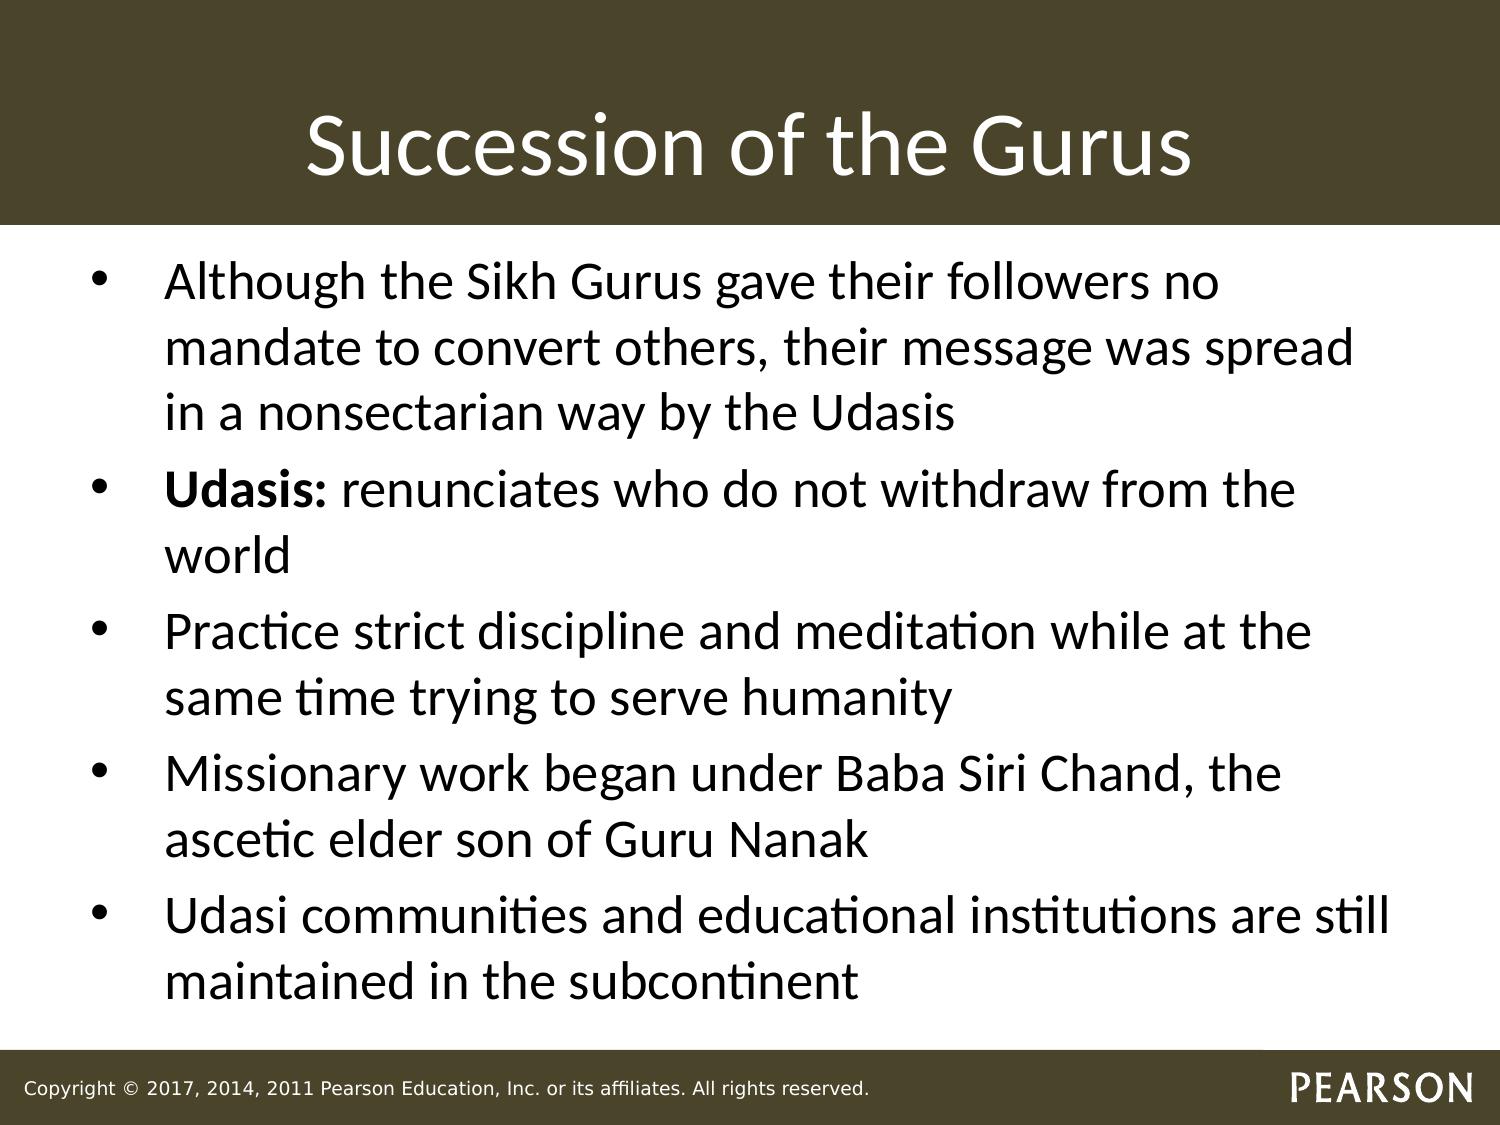

# Succession of the Gurus
Although the Sikh Gurus gave their followers no mandate to convert others, their message was spread in a nonsectarian way by the Udasis
Udasis: renunciates who do not withdraw from the world
Practice strict discipline and meditation while at the same time trying to serve humanity
Missionary work began under Baba Siri Chand, the ascetic elder son of Guru Nanak
Udasi communities and educational institutions are still maintained in the subcontinent